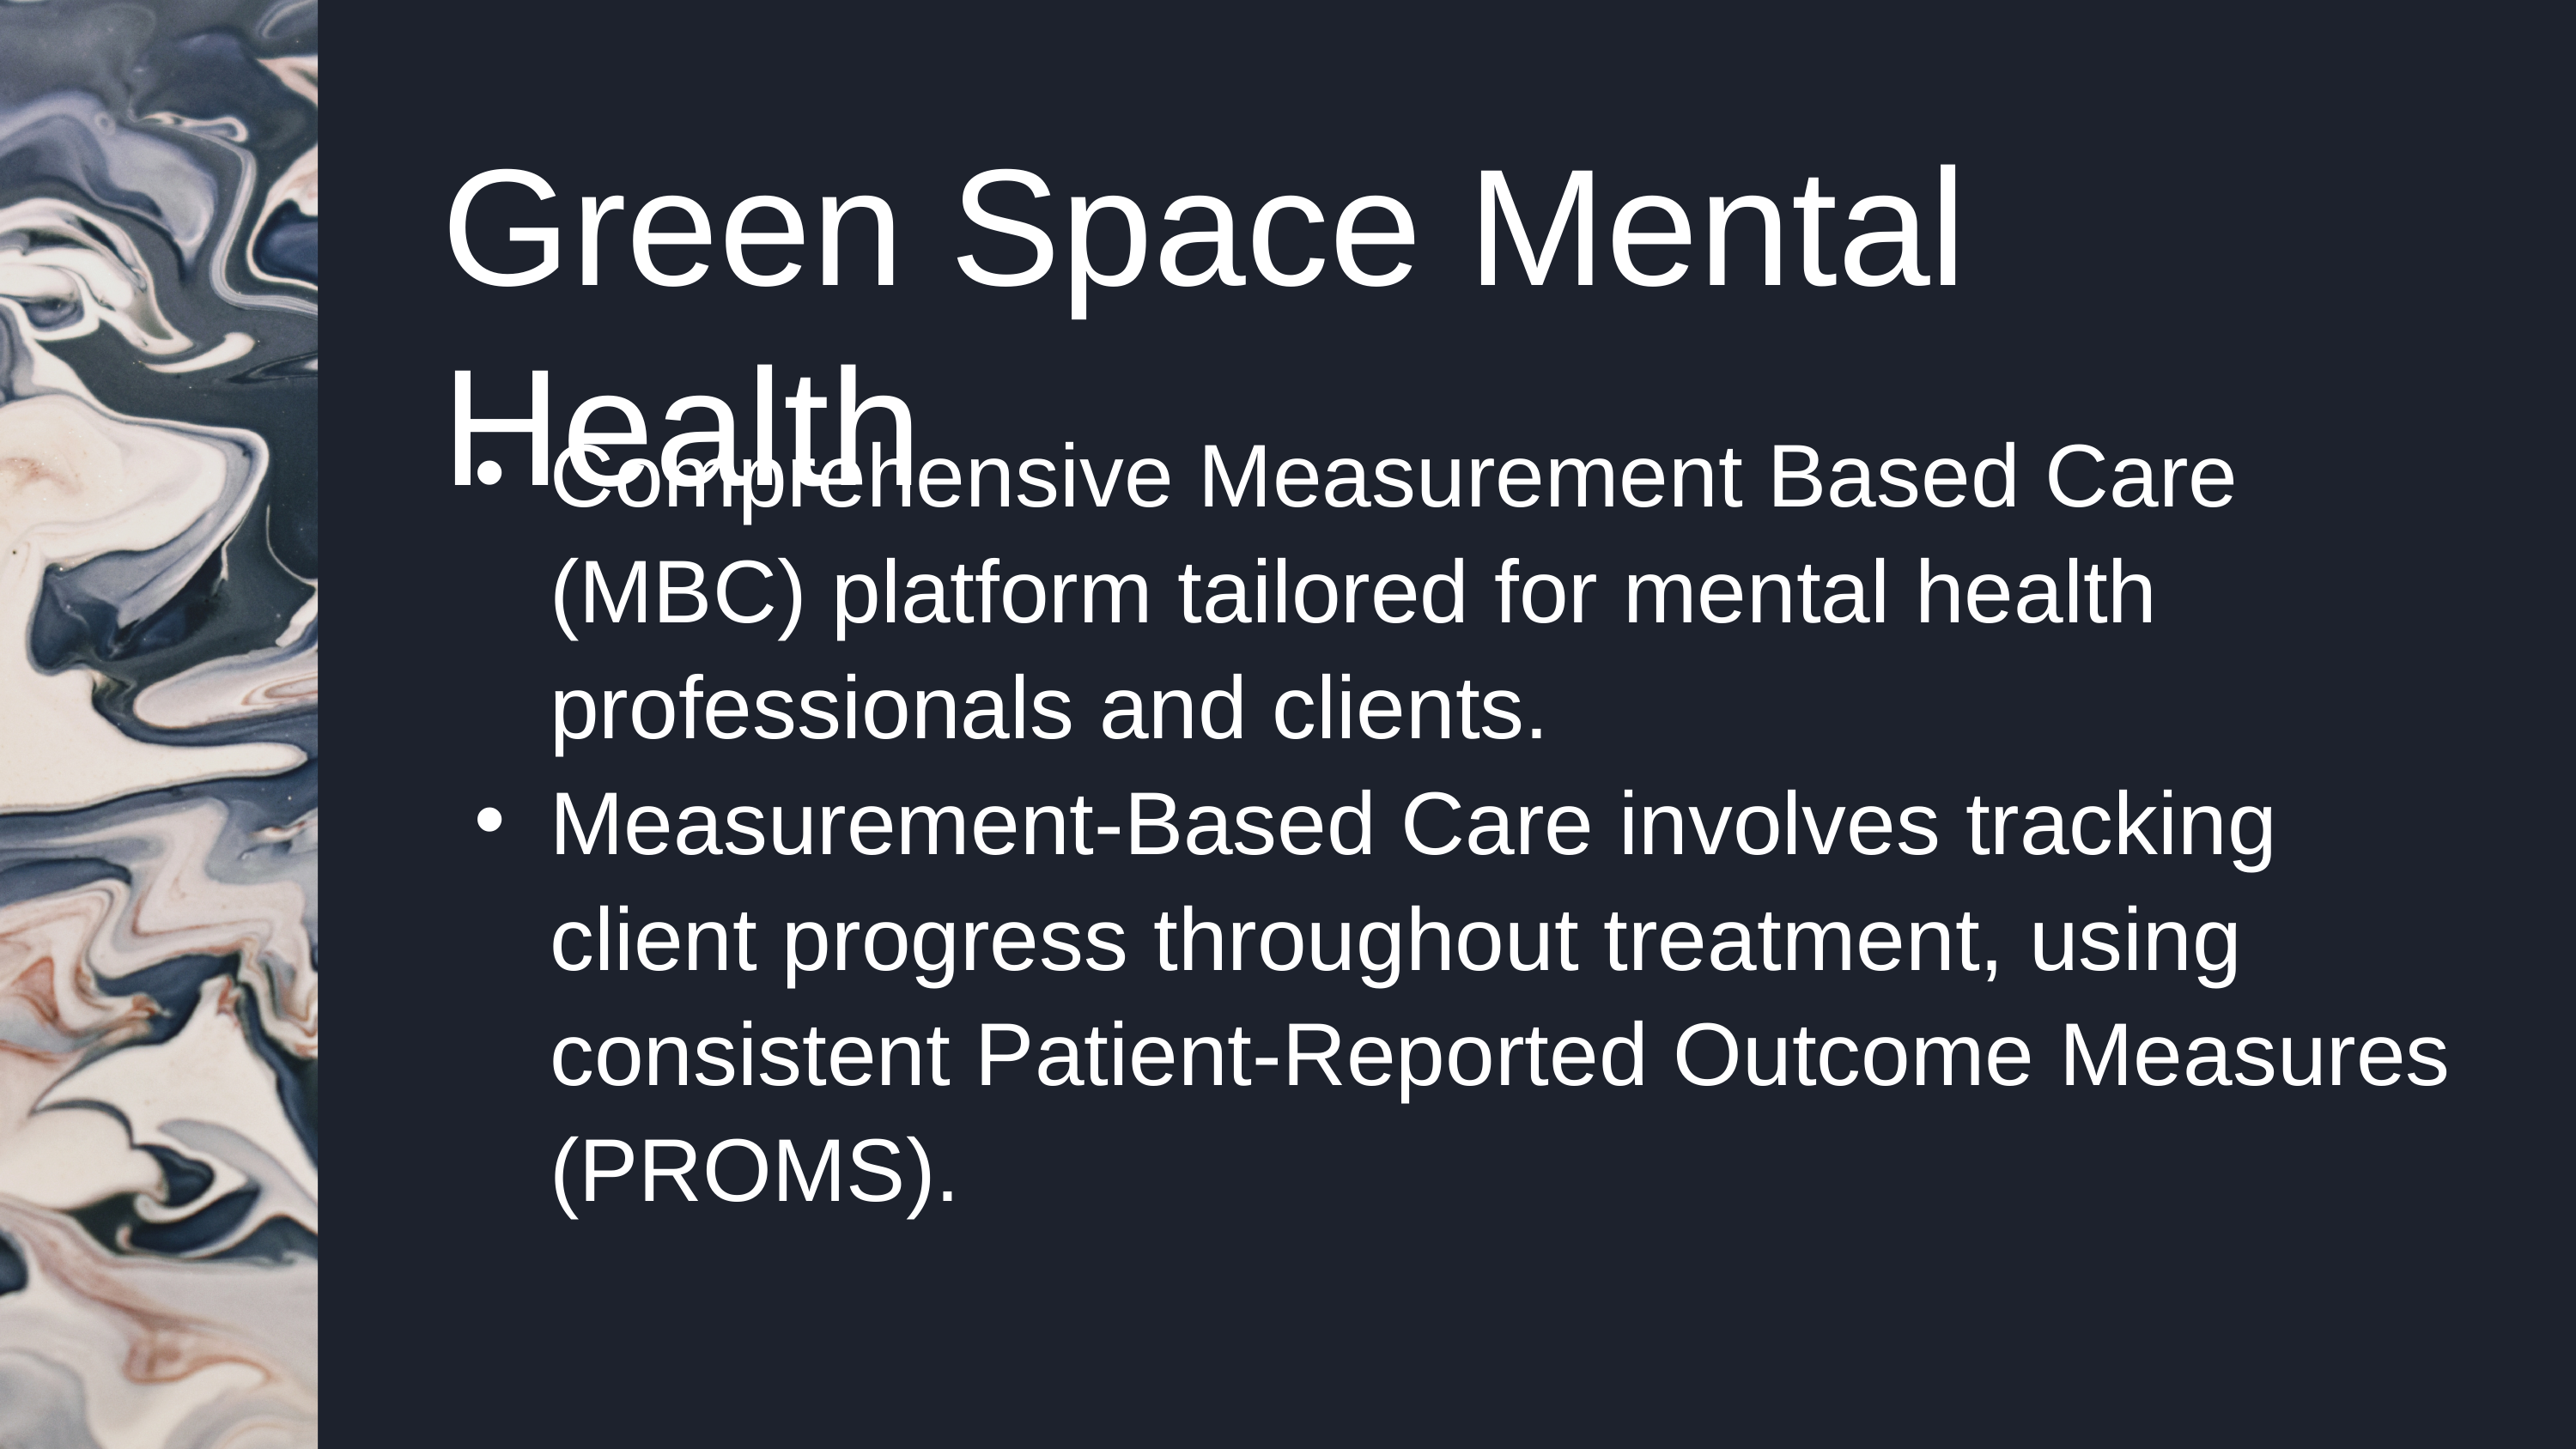

Green Space Mental Health
Comprehensive Measurement Based Care (MBC) platform tailored for mental health professionals and clients.
Measurement-Based Care involves tracking client progress throughout treatment, using consistent Patient-Reported Outcome Measures (PROMS).